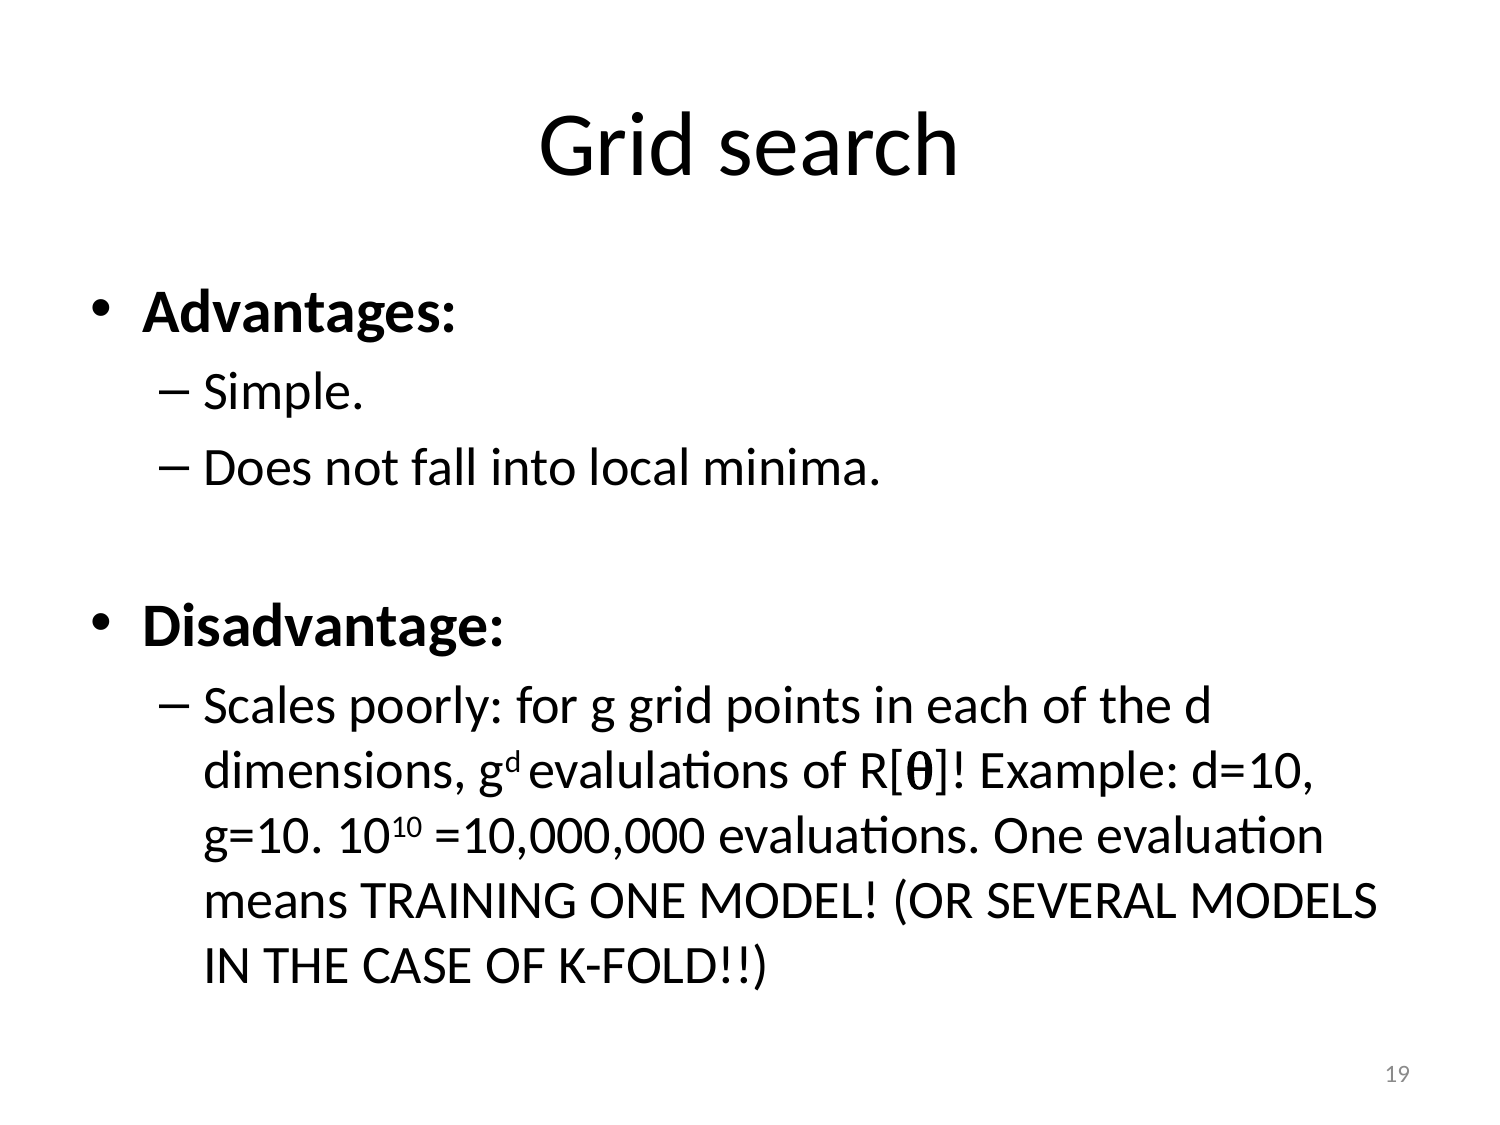

# Grid search
Advantages:
Simple.
Does not fall into local minima.

Disadvantage:
Scales poorly: for g grid points in each of the d dimensions, gd evalulations of R[θ]! Example: d=10, g=10. 1010 =10,000,000 evaluations. One evaluation means TRAINING ONE MODEL! (OR SEVERAL MODELS IN THE CASE OF K-FOLD!!)

19